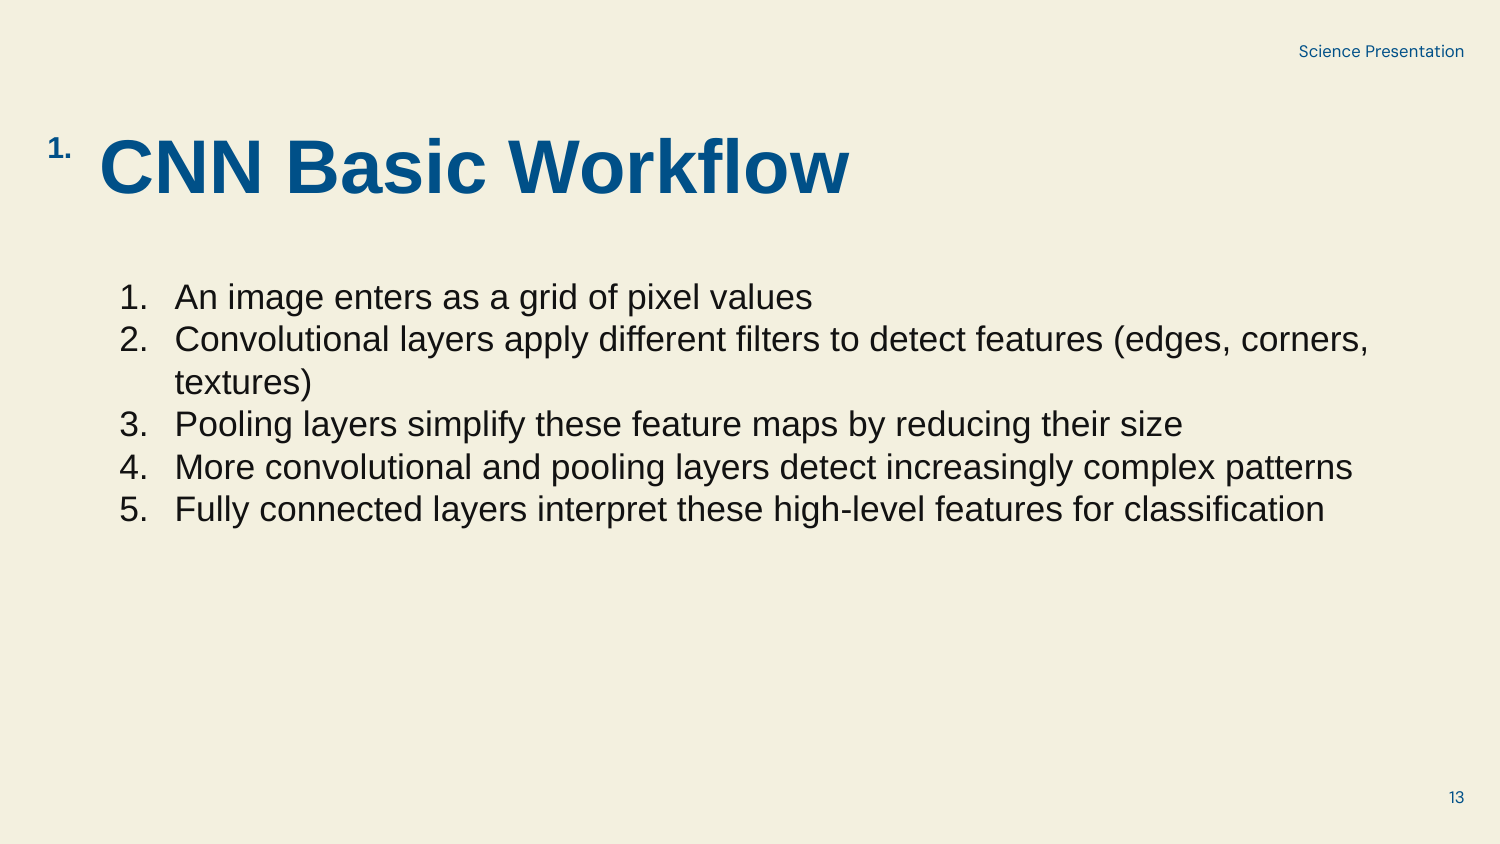

Science Presentation
1.
CNN Basic Workflow
An image enters as a grid of pixel values
Convolutional layers apply different filters to detect features (edges, corners, textures)
Pooling layers simplify these feature maps by reducing their size
More convolutional and pooling layers detect increasingly complex patterns
Fully connected layers interpret these high-level features for classification
13